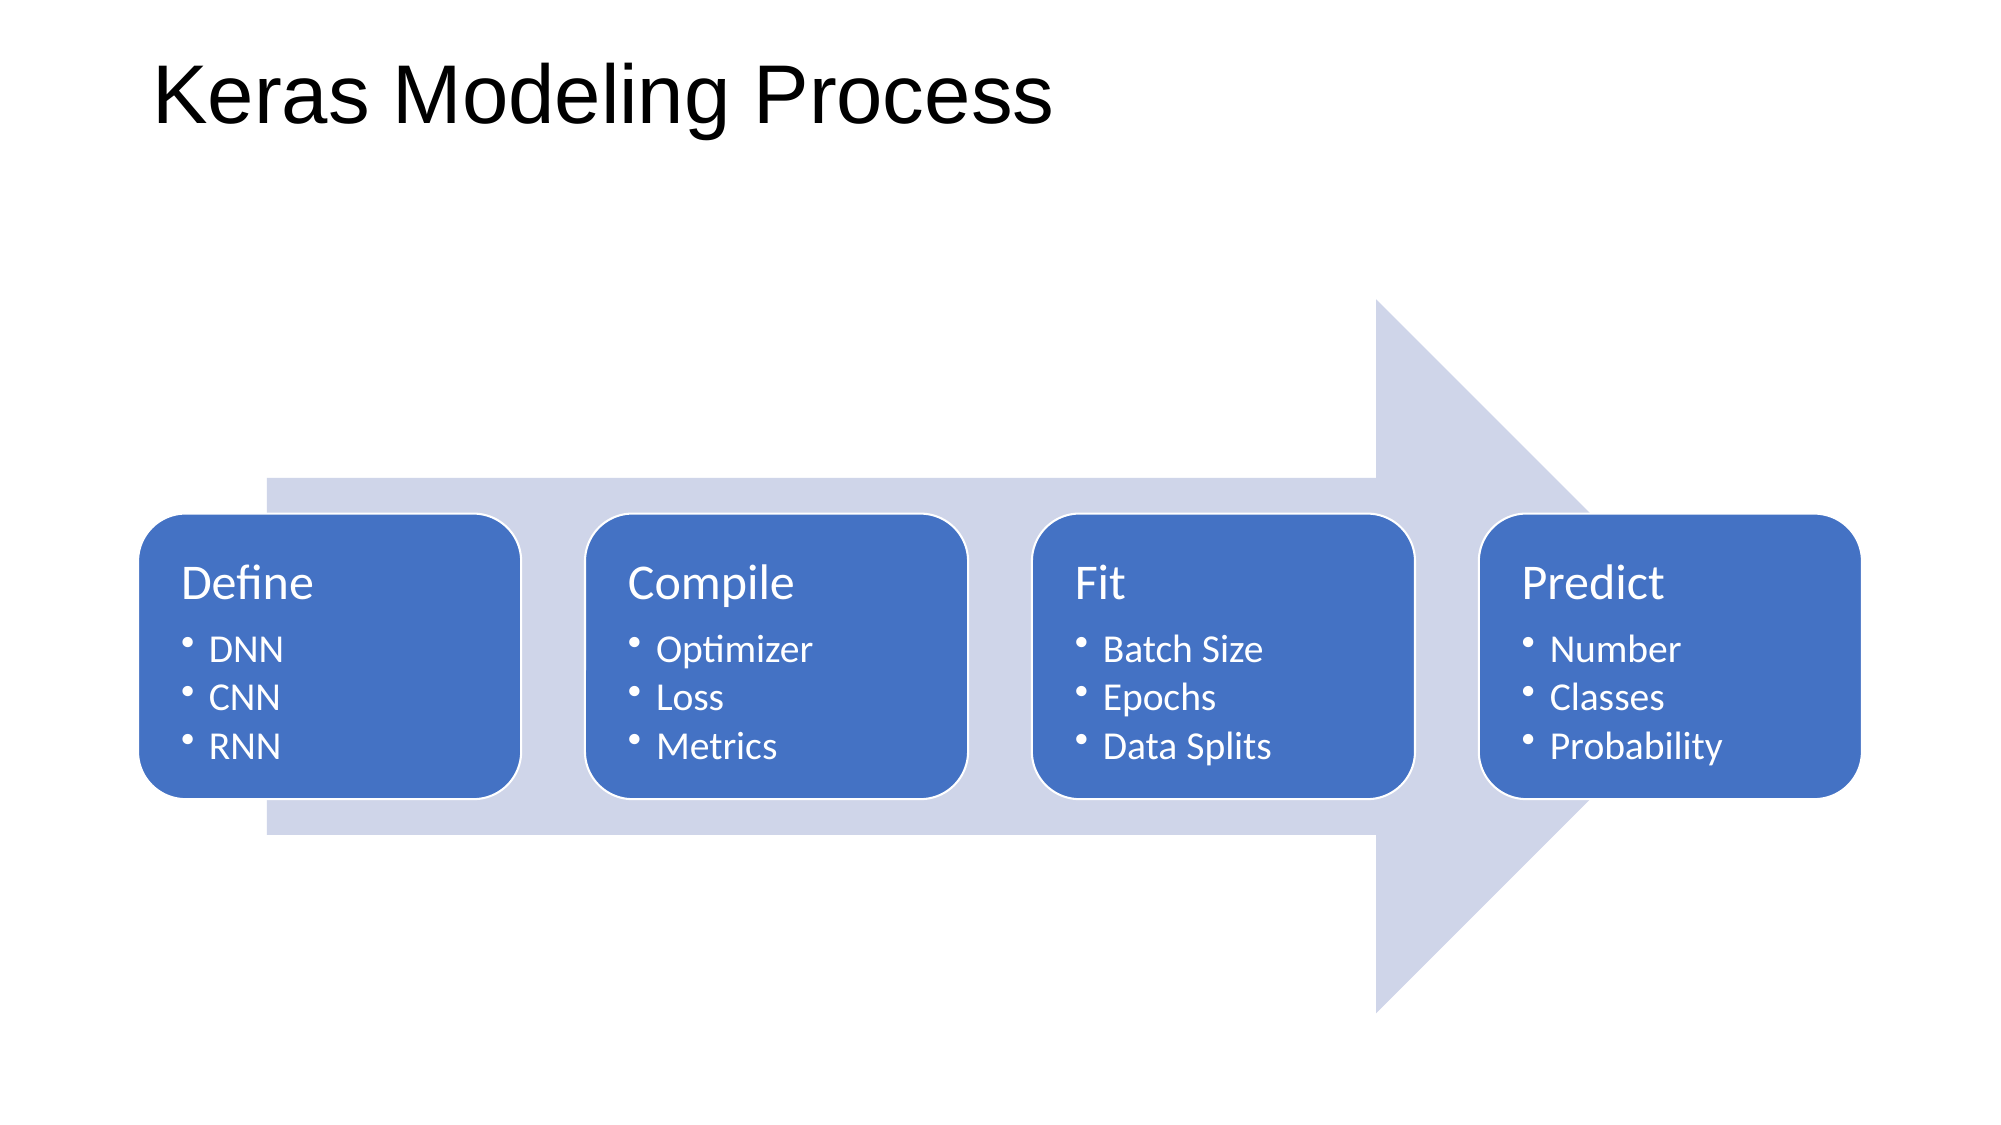

# Keras Modeling Process
Define
DNN
CNN
RNN
Compile
Optimizer
Loss
Metrics
Fit
Batch Size
Epochs
Data Splits
Predict
Number
Classes
Probability